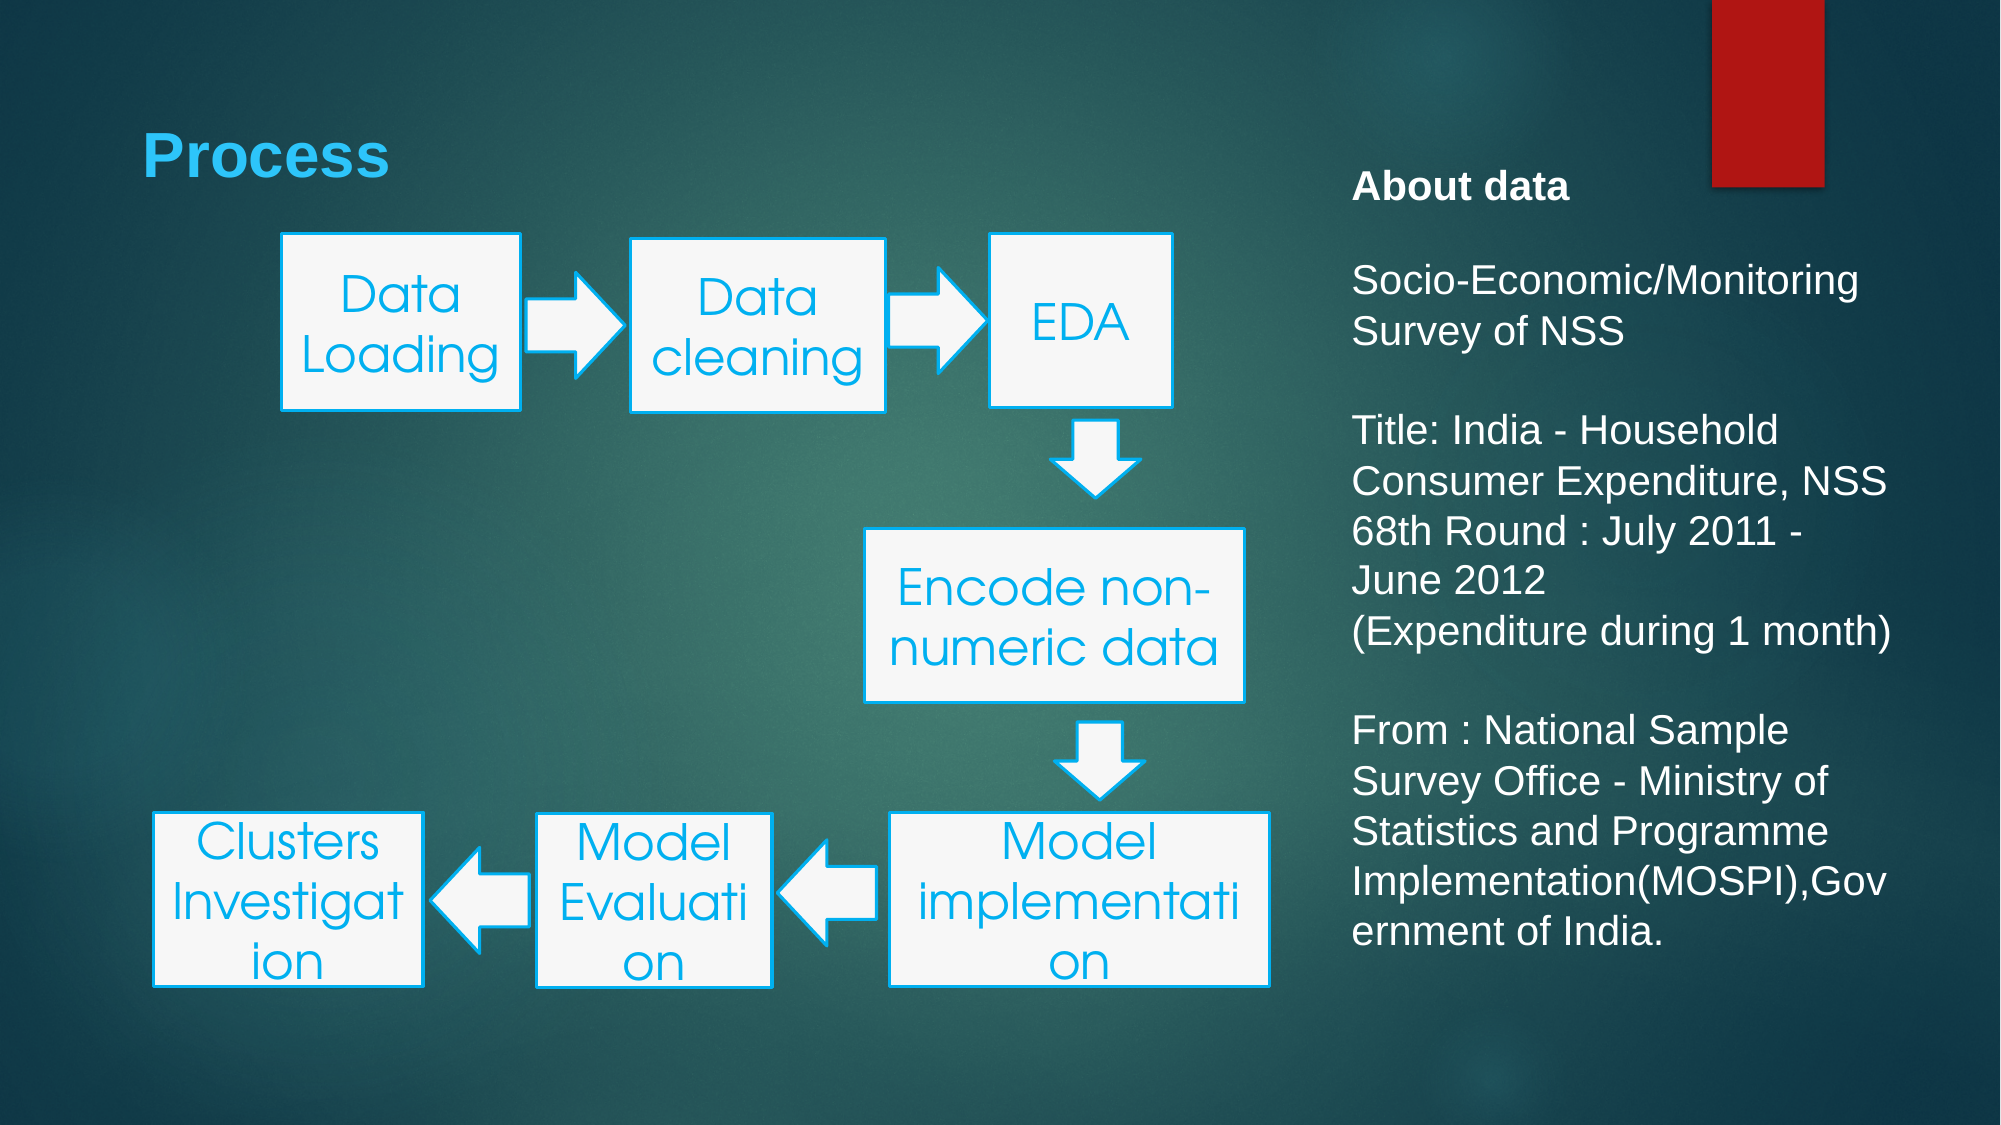

Process
About data
Socio-Economic/Monitoring Survey of NSS

Title: India - Household Consumer Expenditure, NSS 68th Round : July 2011 - June 2012
(Expenditure during 1 month)

From : National Sample Survey Office - Ministry of Statistics and Programme Implementation(MOSPI),Government of India.
Data Loading
EDA
Data cleaning

Encode non-numeric data

Model implementation
Clusters Investigation
Model Evaluation